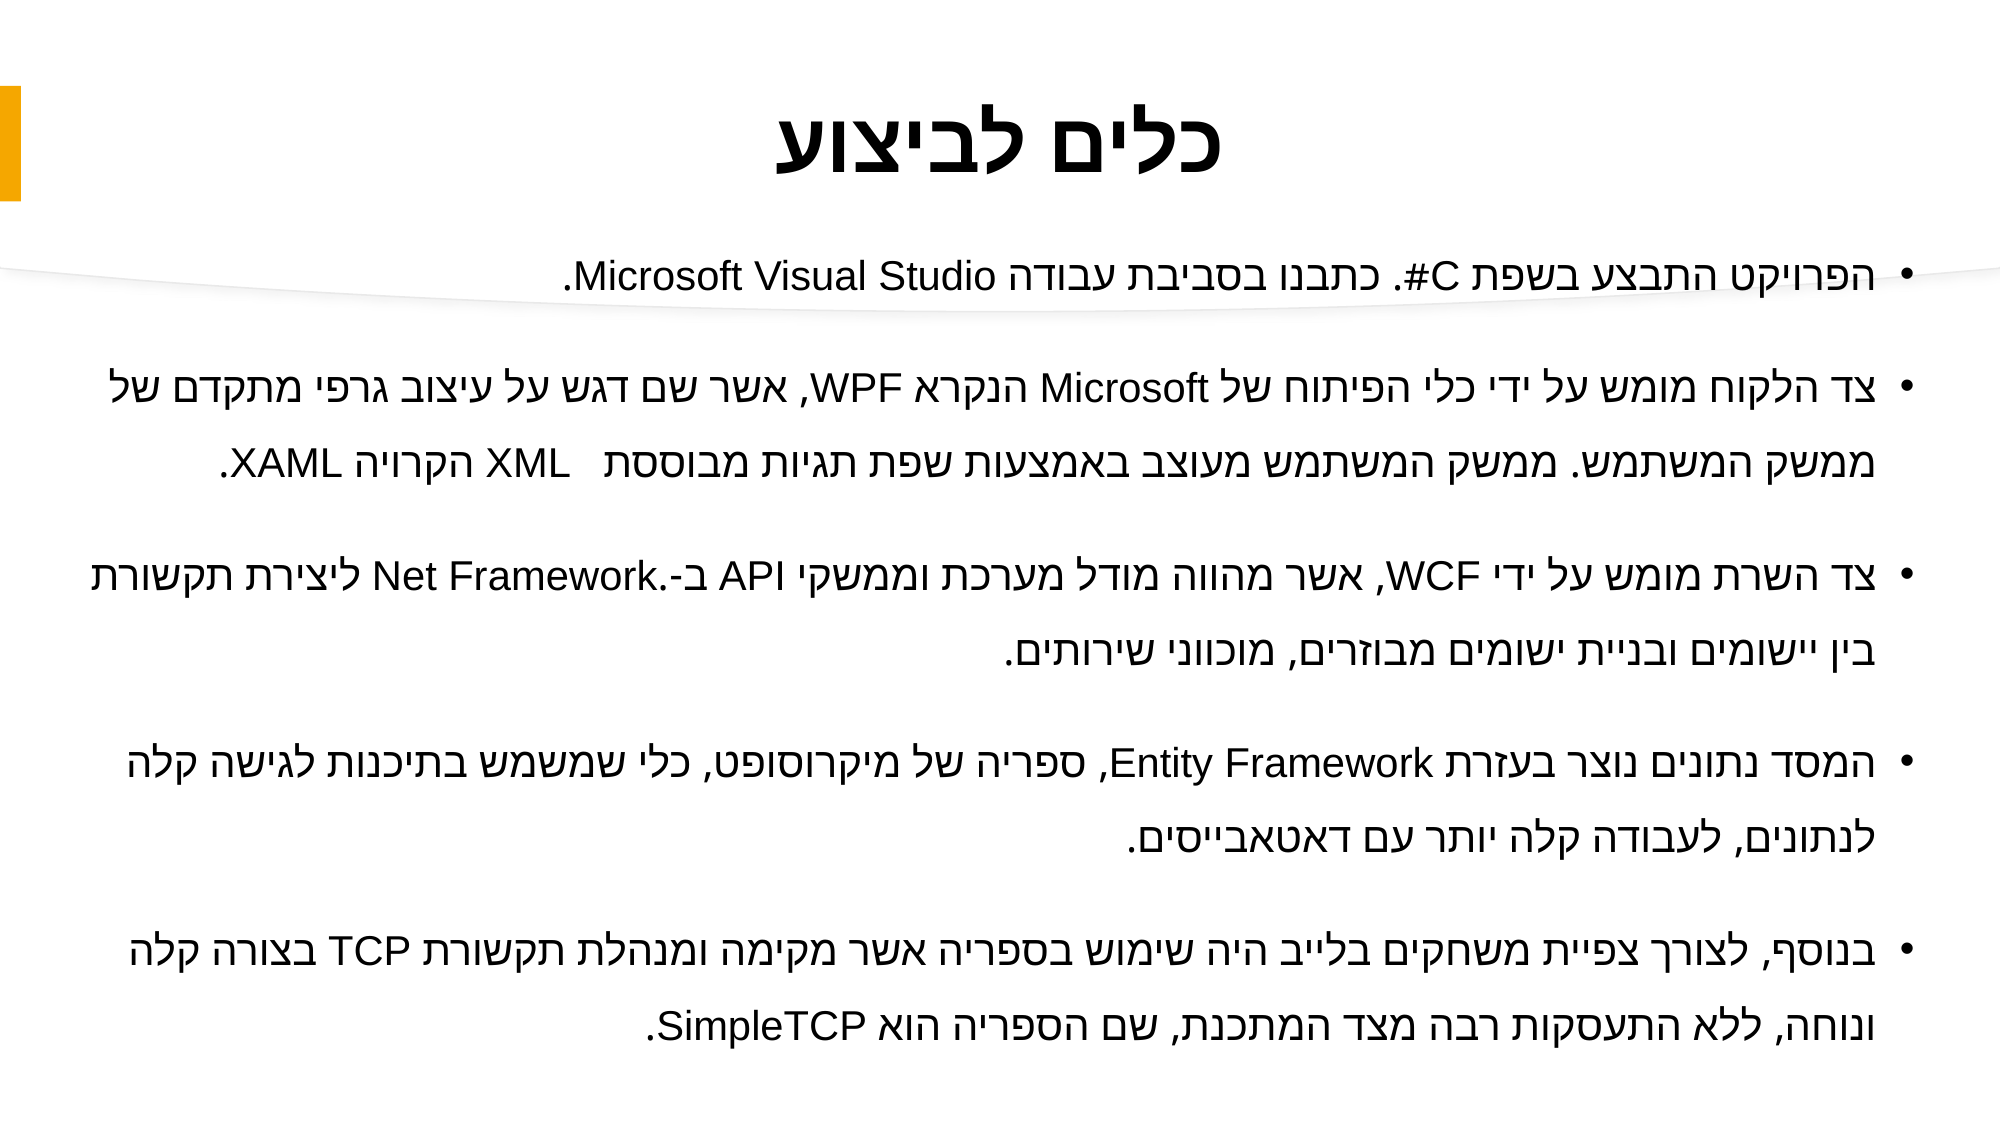

# כלים לביצוע

הפרויקט התבצע בשפת C#. כתבנו בסביבת עבודה Microsoft Visual Studio.
צד הלקוח מומש על ידי כלי הפיתוח של Microsoft הנקרא WPF, אשר שם דגש על עיצוב גרפי מתקדם של ממשק המשתמש. ממשק המשתמש מעוצב באמצעות שפת תגיות מבוססת   XML הקרויה XAML.
צד השרת מומש על ידי WCF, אשר מהווה מודל מערכת וממשקי API ב-.Net Framework ליצירת תקשורת בין יישומים ובניית ישומים מבוזרים, מוכווני שירותים.
המסד נתונים נוצר בעזרת Entity Framework, ספריה של מיקרוסופט, כלי שמשמש בתיכנות לגישה קלה לנתונים, לעבודה קלה יותר עם דאטאבייסים.
בנוסף, לצורך צפיית משחקים בלייב היה שימוש בספריה אשר מקימה ומנהלת תקשורת TCP בצורה קלה ונוחה, ללא התעסקות רבה מצד המתכנת, שם הספריה הוא SimpleTCP.